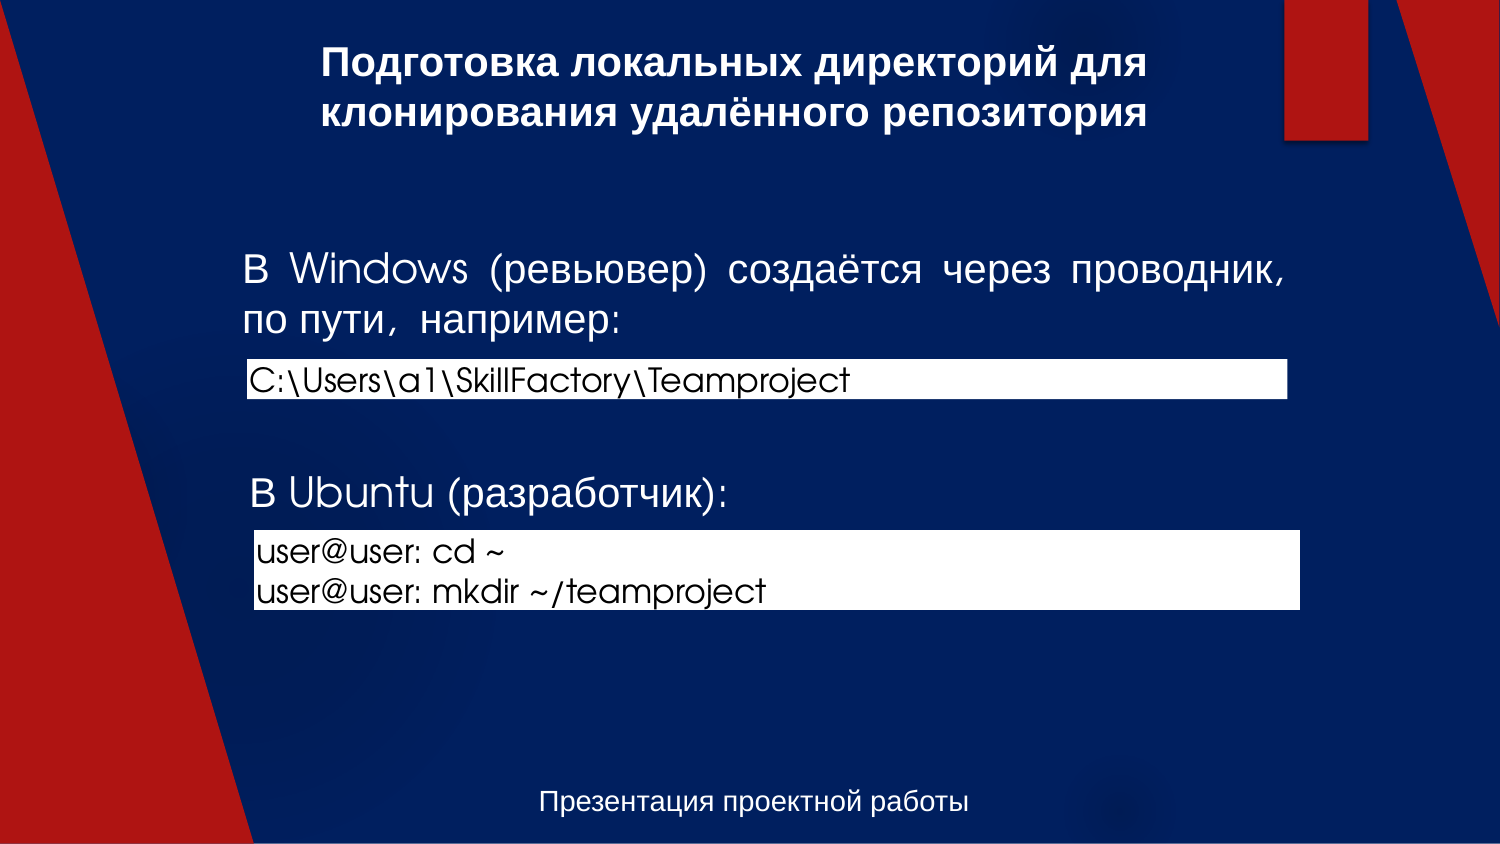

# Подготовка локальных директорий для клонирования удалённого репозитория
В Windows (ревьювер) создаётся через проводник, по пути,  например:

C:\Users\a1\SkillFactory\Teamproject
В Ubuntu (разработчик):
user@user: cd ~
user@user: mkdir ~/teamprojectuser@

Презентация проектной работы